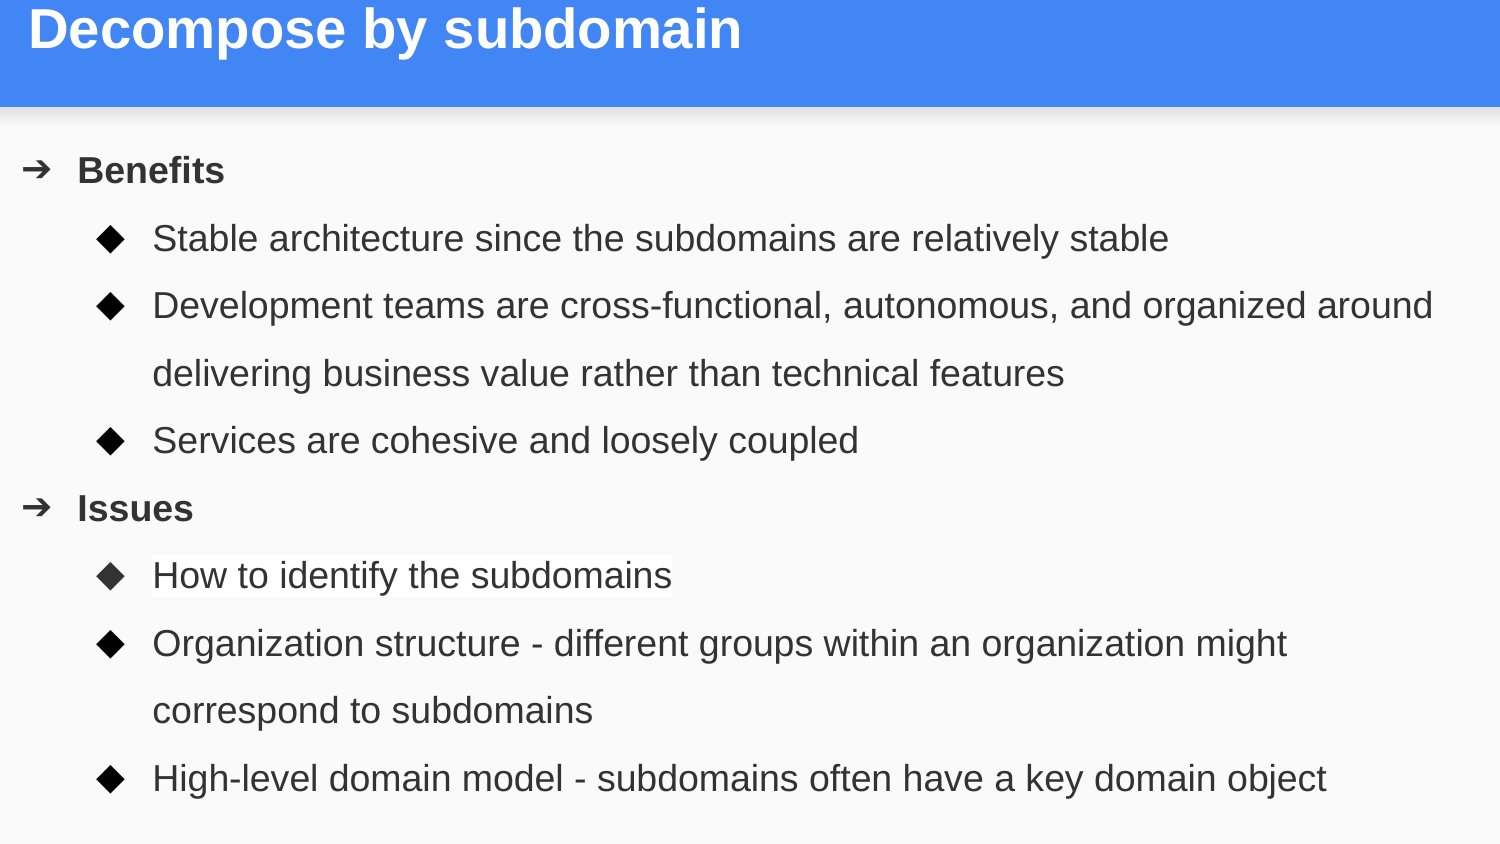

# Decompose by subdomain

Benefits
Stable architecture since the subdomains are relatively stable
Development teams are cross-functional, autonomous, and organized around delivering business value rather than technical features
Services are cohesive and loosely coupled
Issues
How to identify the subdomains
Organization structure - different groups within an organization might correspond to subdomains
High-level domain model - subdomains often have a key domain object